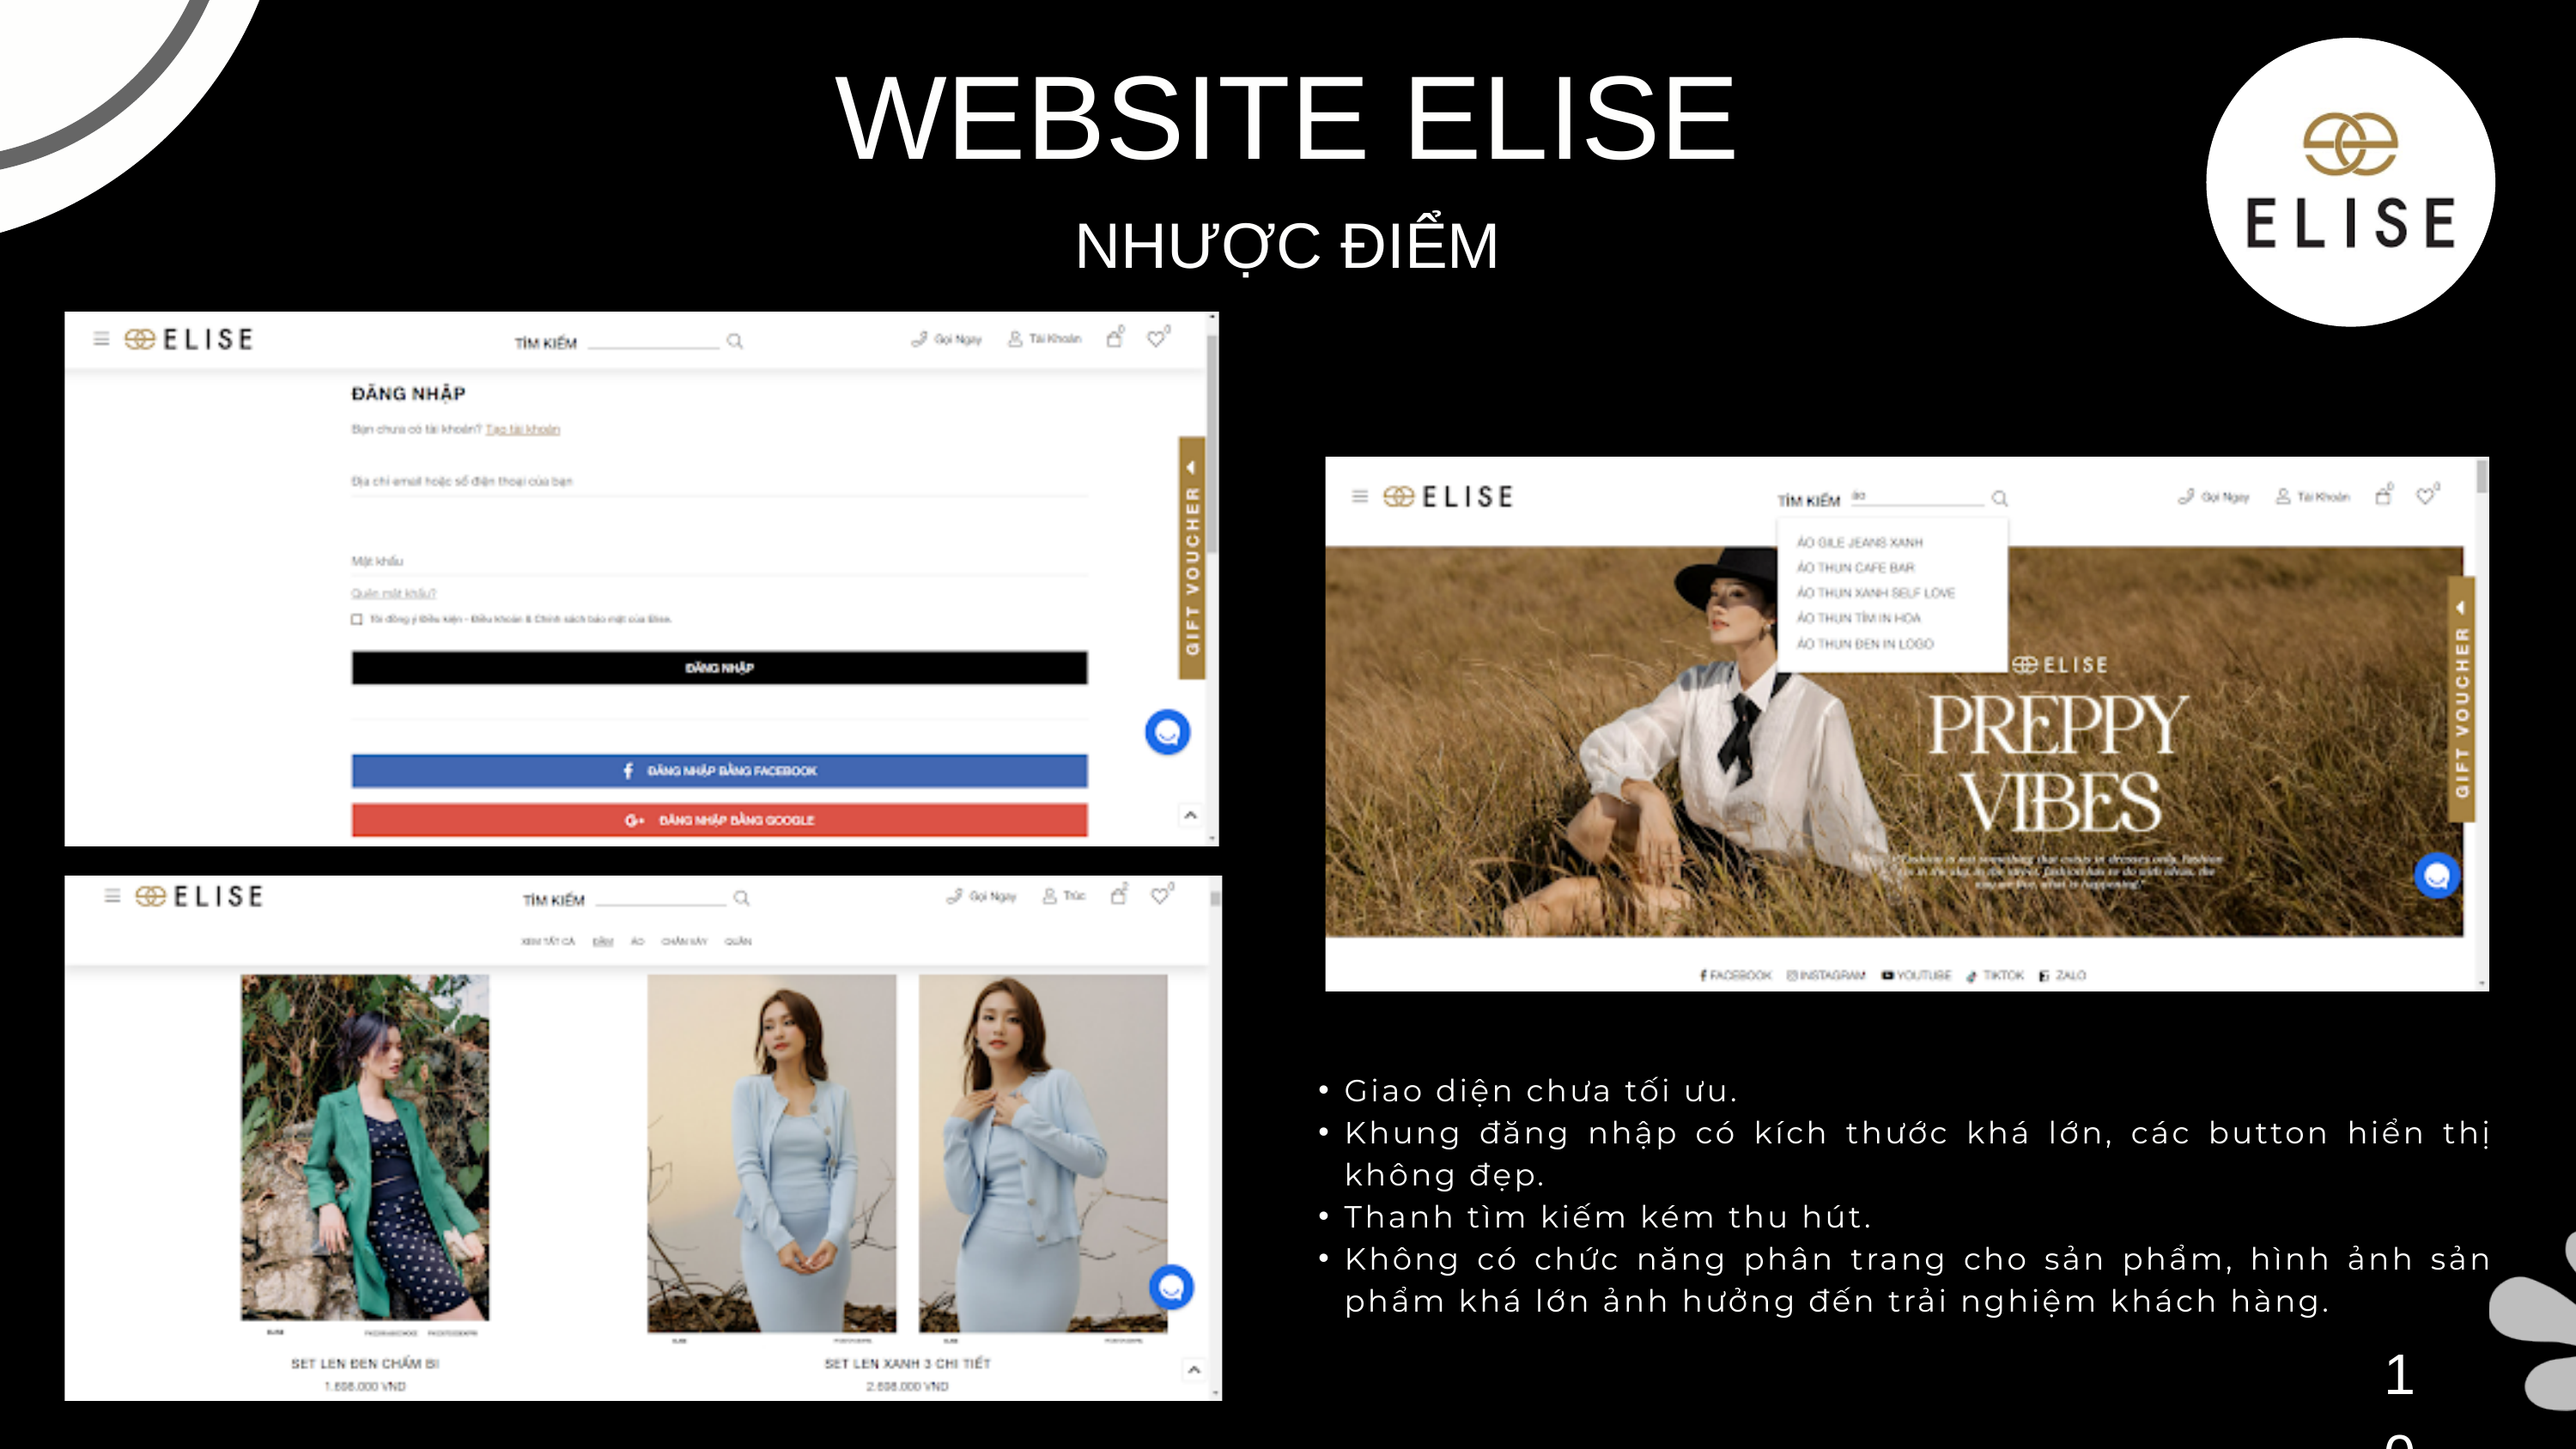

WEBSITE ELISE
NHƯỢC ĐIỂM

Giao diện chưa tối ưu.
Khung đăng nhập có kích thước khá lớn, các button hiển thị không đẹp.
Thanh tìm kiếm kém thu hút.
Không có chức năng phân trang cho sản phẩm, hình ảnh sản phẩm khá lớn ảnh hưởng đến trải nghiệm khách hàng.

10